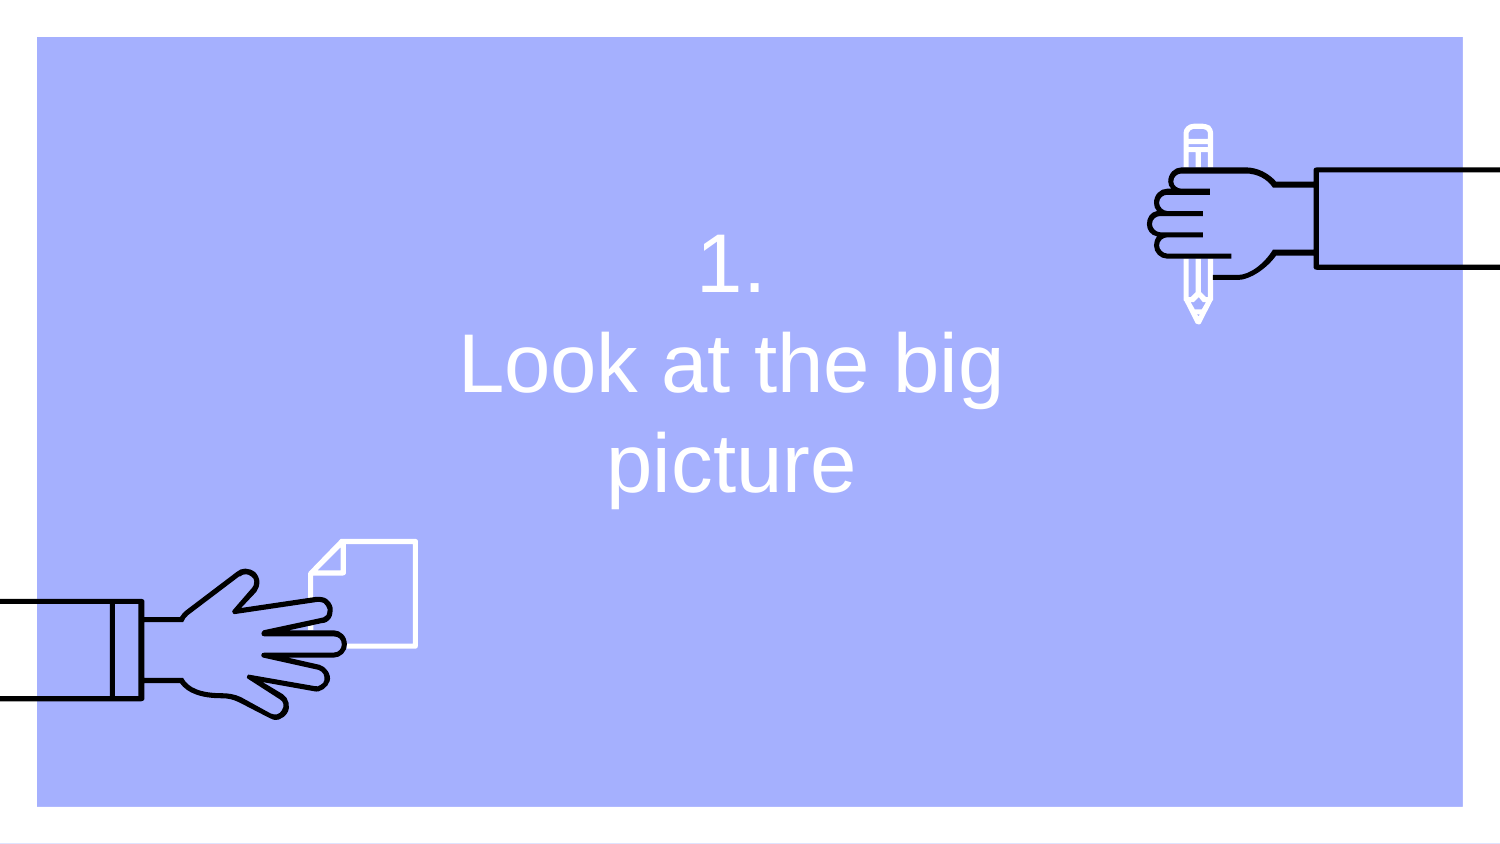

# 1.
Look at the big picture